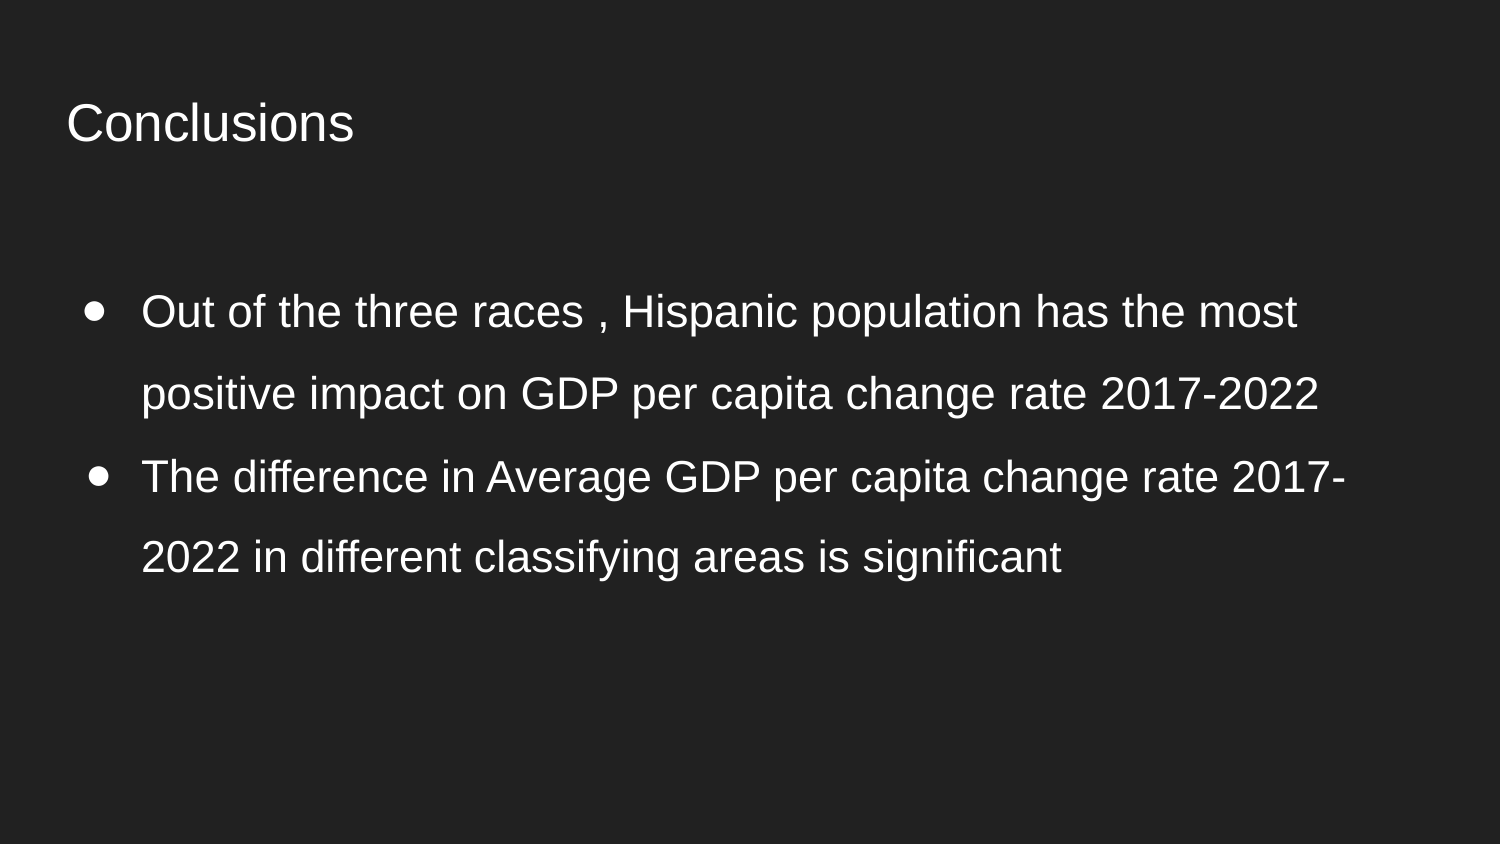

# Conclusions
Out of the three races , Hispanic population has the most positive impact on GDP per capita change rate 2017-2022
The difference in Average GDP per capita change rate 2017-2022 in different classifying areas is significant